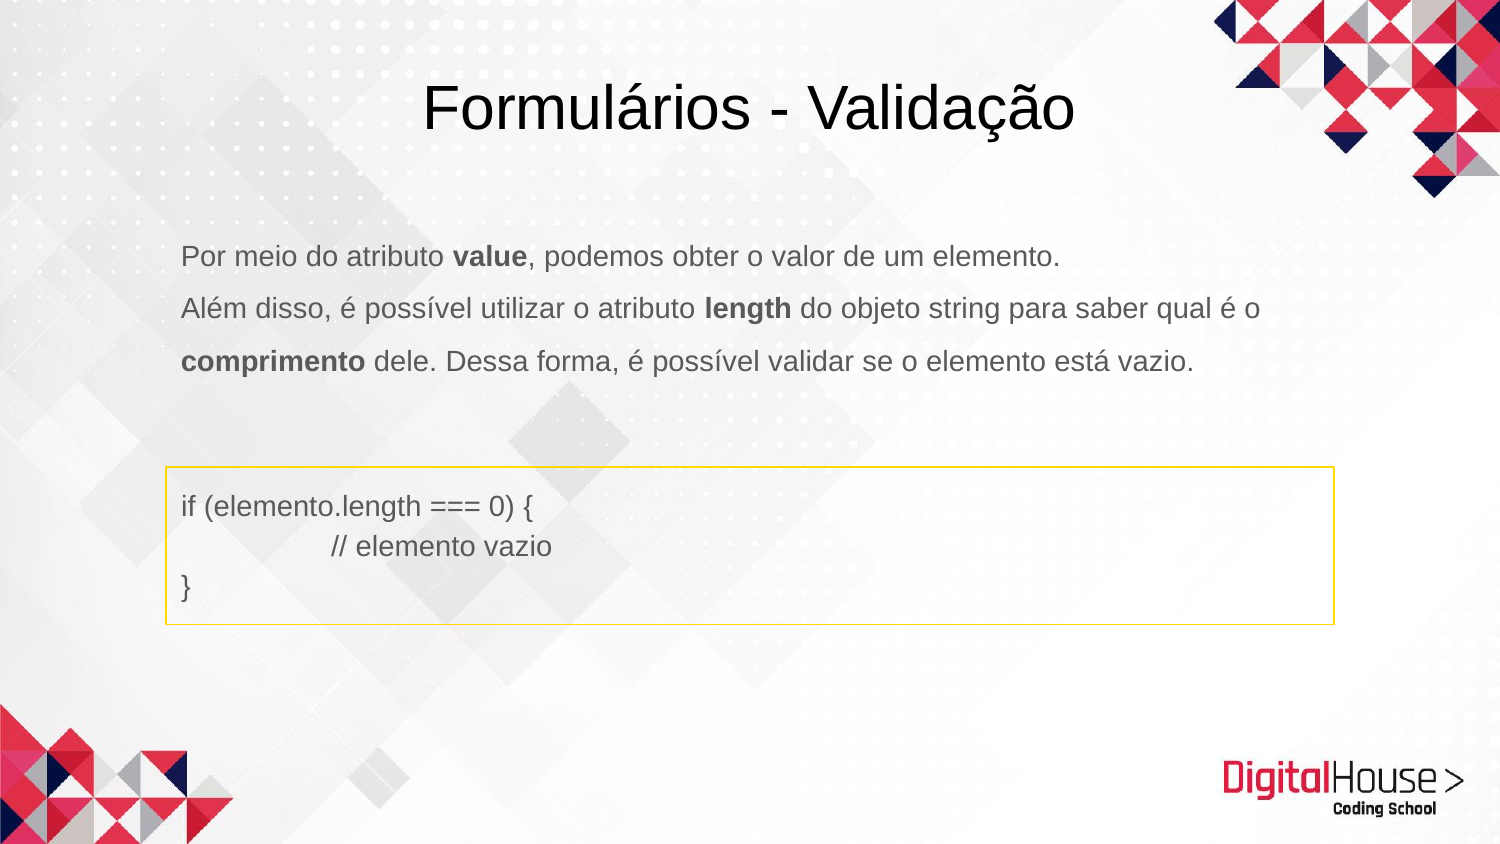

Formulários - Validação
Por meio do atributo value, podemos obter o valor de um elemento.
Além disso, é possível utilizar o atributo length do objeto string para saber qual é o comprimento dele. Dessa forma, é possível validar se o elemento está vazio.

if (elemento.length === 0) {
	// elemento vazio
}